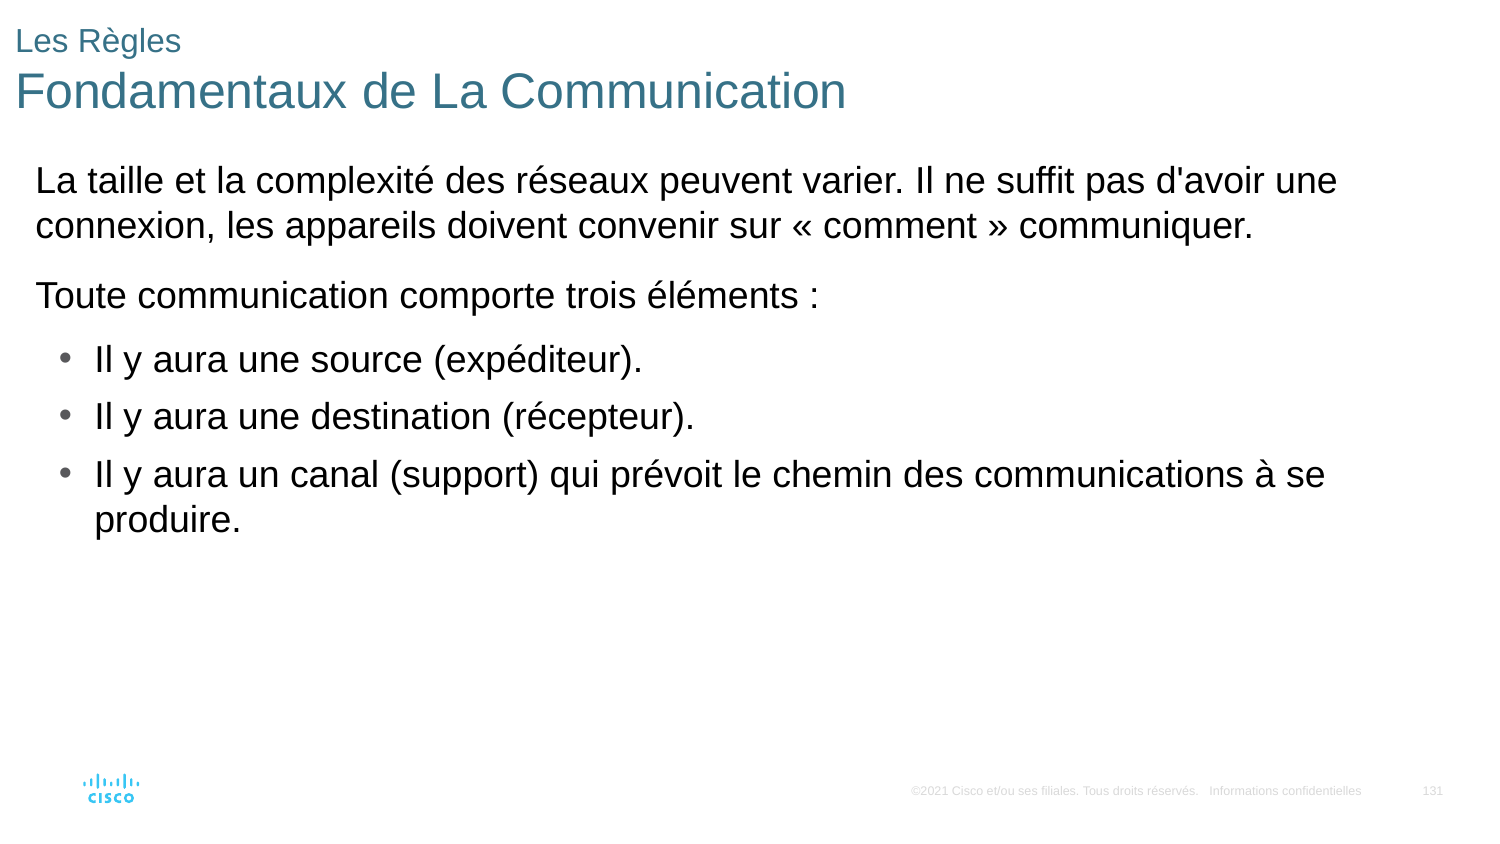

# Les Règles Fondamentaux de La Communication
La taille et la complexité des réseaux peuvent varier. Il ne suffit pas d'avoir une connexion, les appareils doivent convenir sur « comment » communiquer.
Toute communication comporte trois éléments :
Il y aura une source (expéditeur).
Il y aura une destination (récepteur).
Il y aura un canal (support) qui prévoit le chemin des communications à se produire.